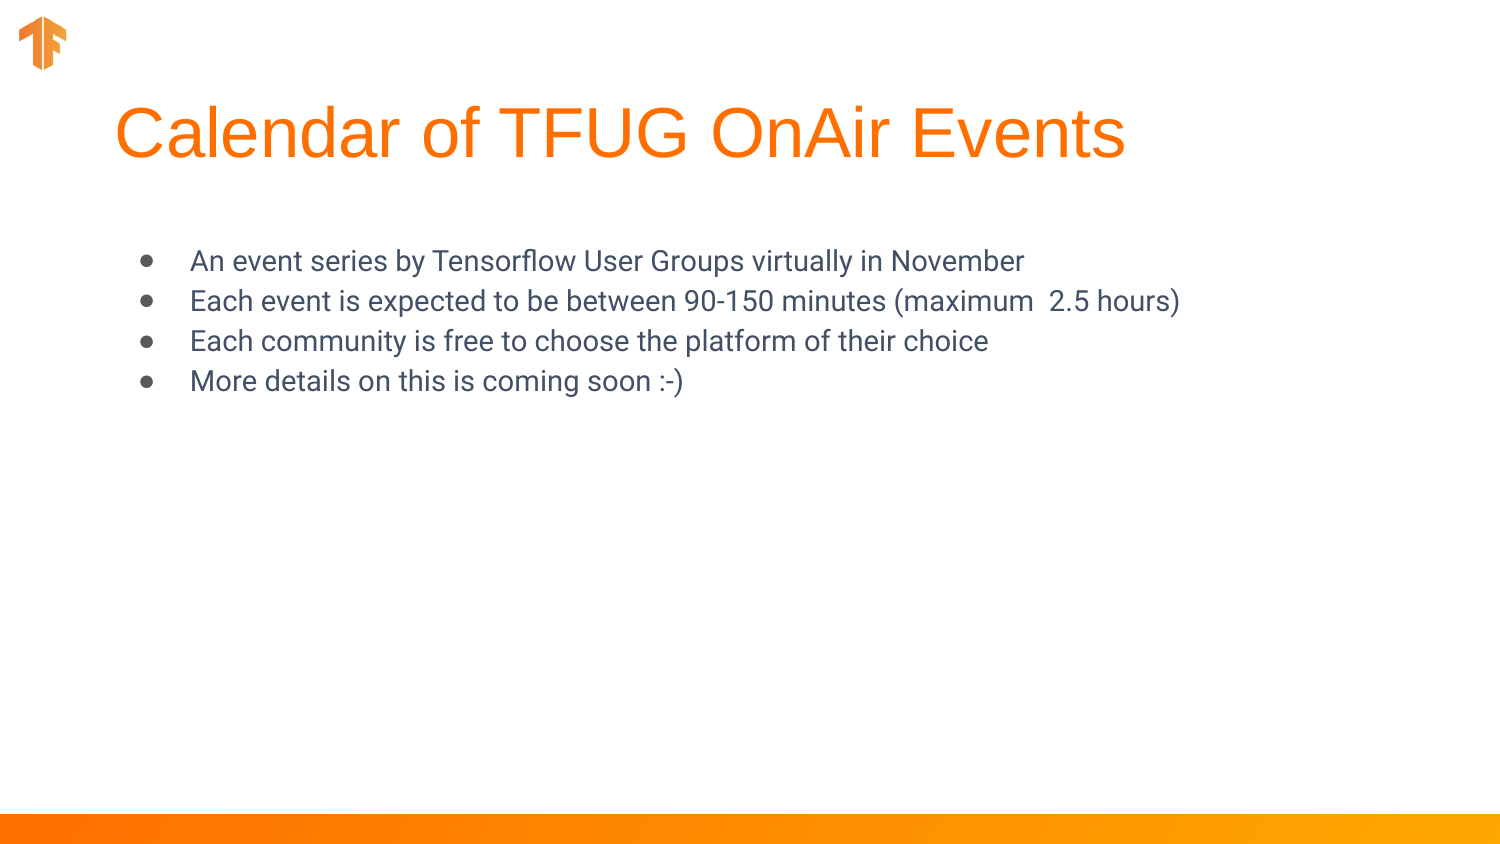

# Calendar of TFUG OnAir Events
An event series by Tensorflow User Groups virtually in November
Each event is expected to be between 90-150 minutes (maximum  2.5 hours)
Each community is free to choose the platform of their choice
More details on this is coming soon :-)